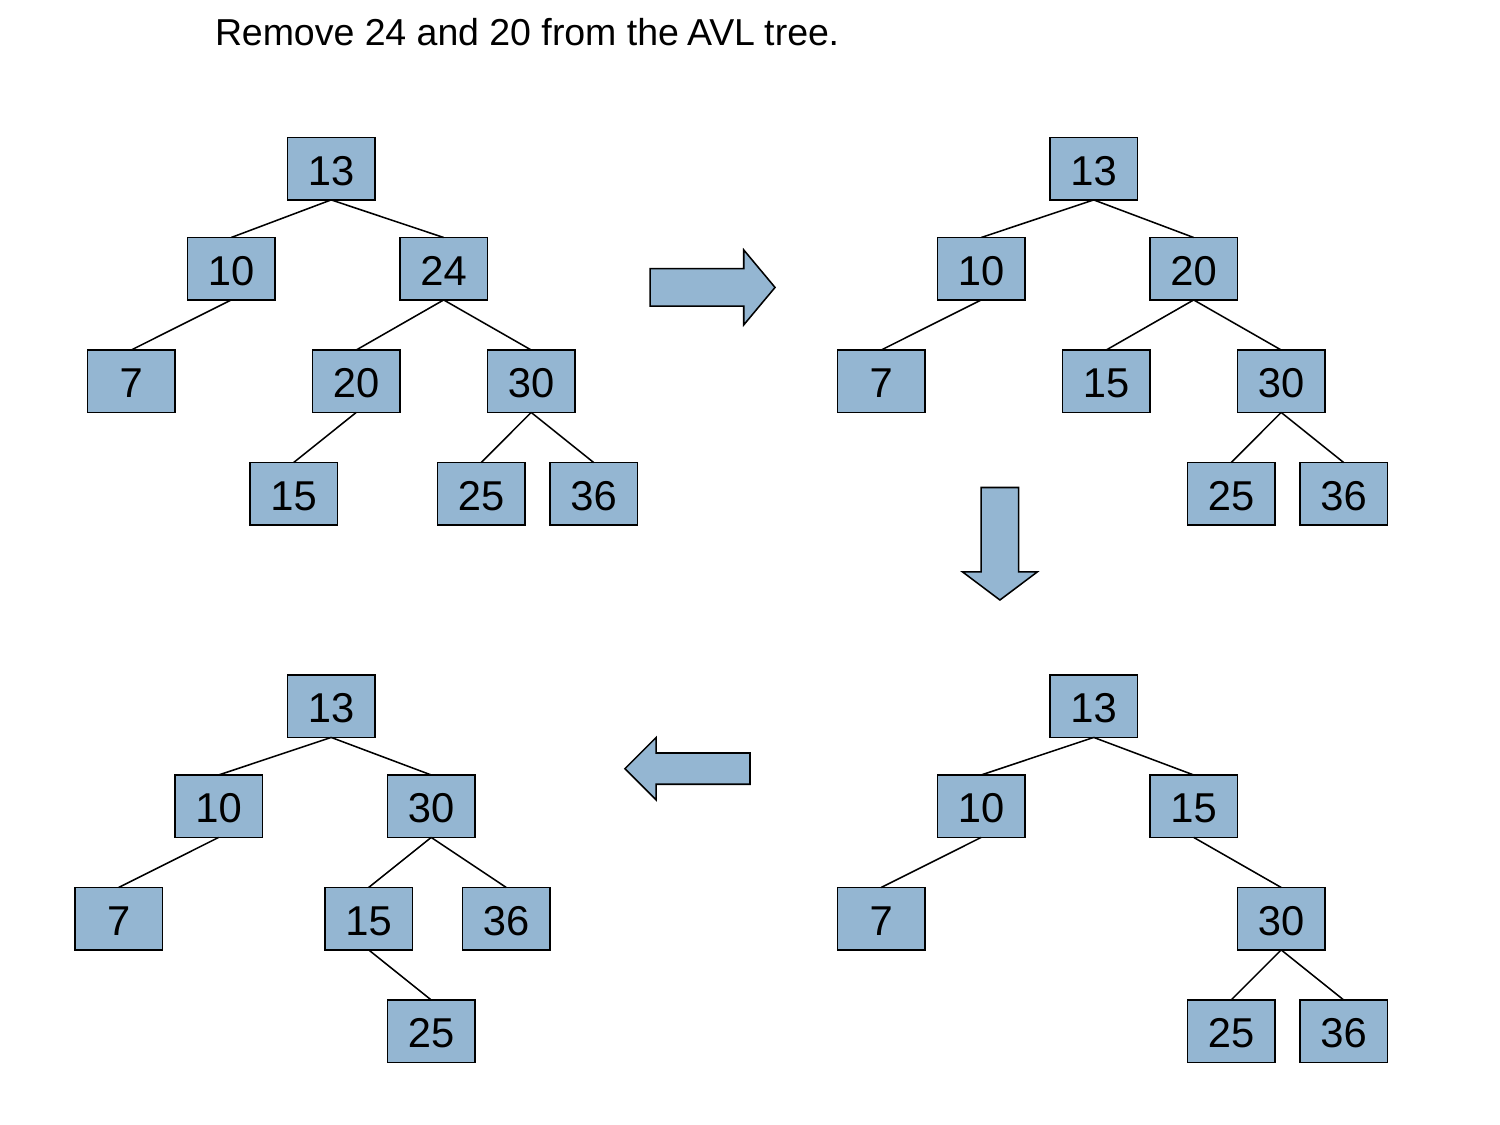

Remove 24 and 20 from the AVL tree.
13
13
10
24
10
20

7
20
30
7
15
30
15
25
36
25
36

13
13

10
30
10
15
7
15
36
7
30
25
25
36